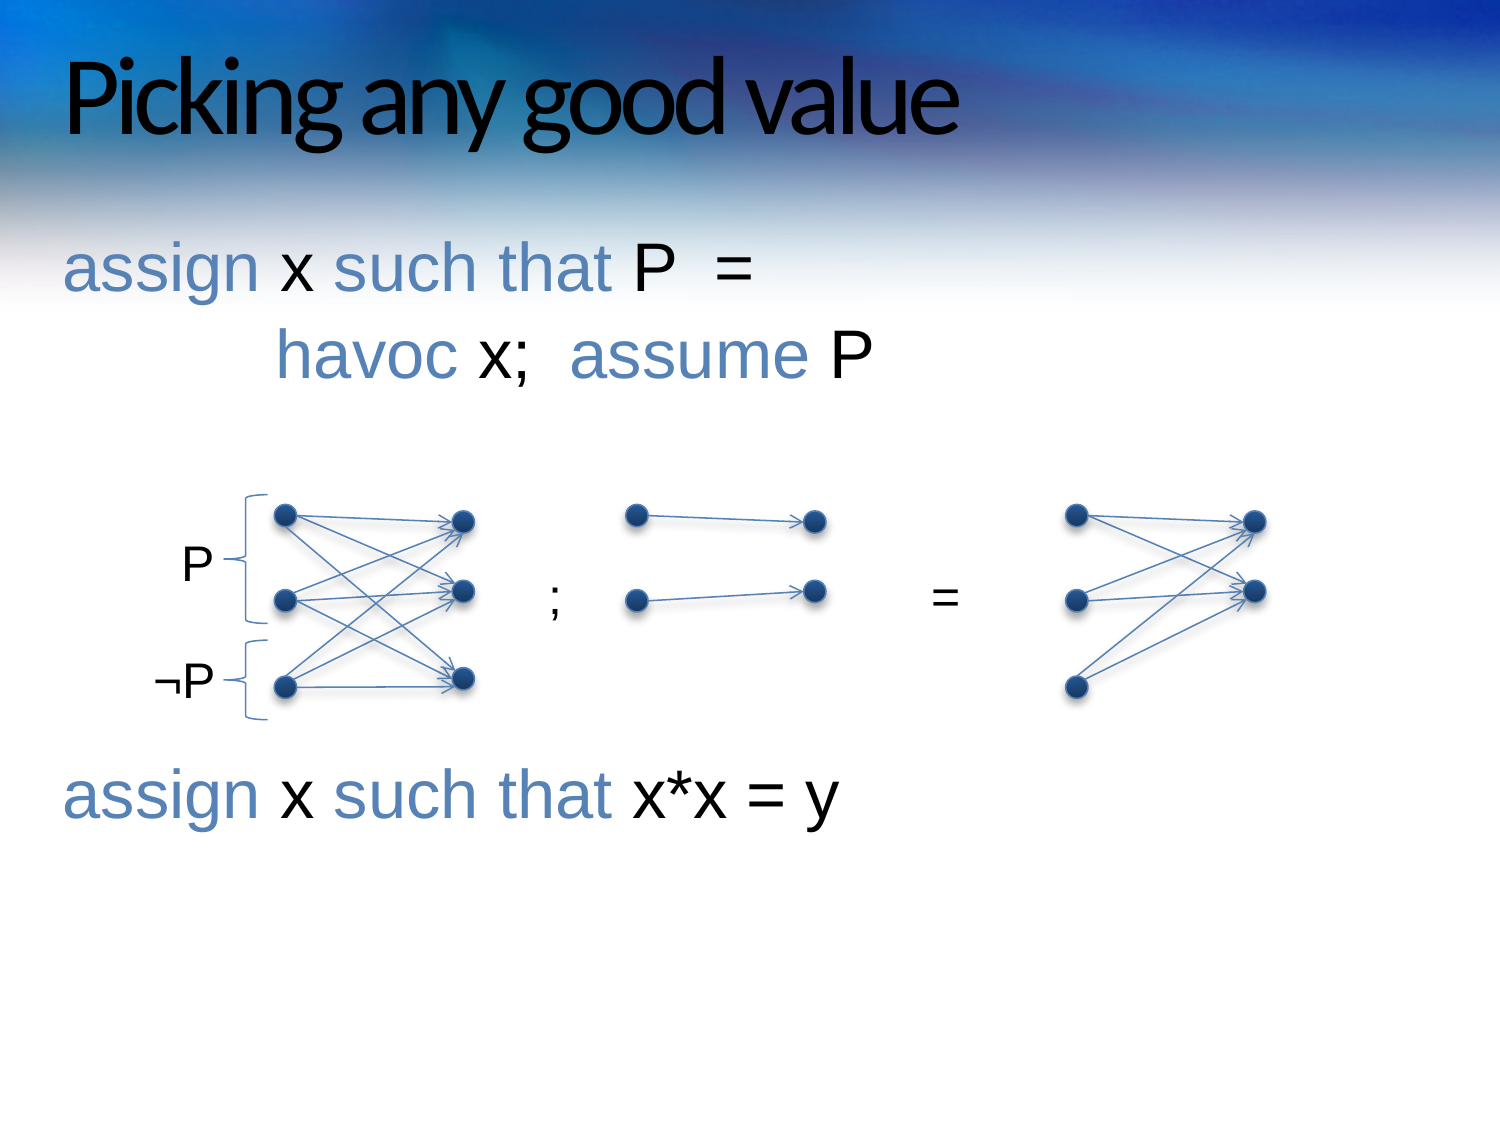

# Picking any good value
assign x such that P  =
		havoc x;  assume P

assign x such that x*x = y

P
;
=

¬P